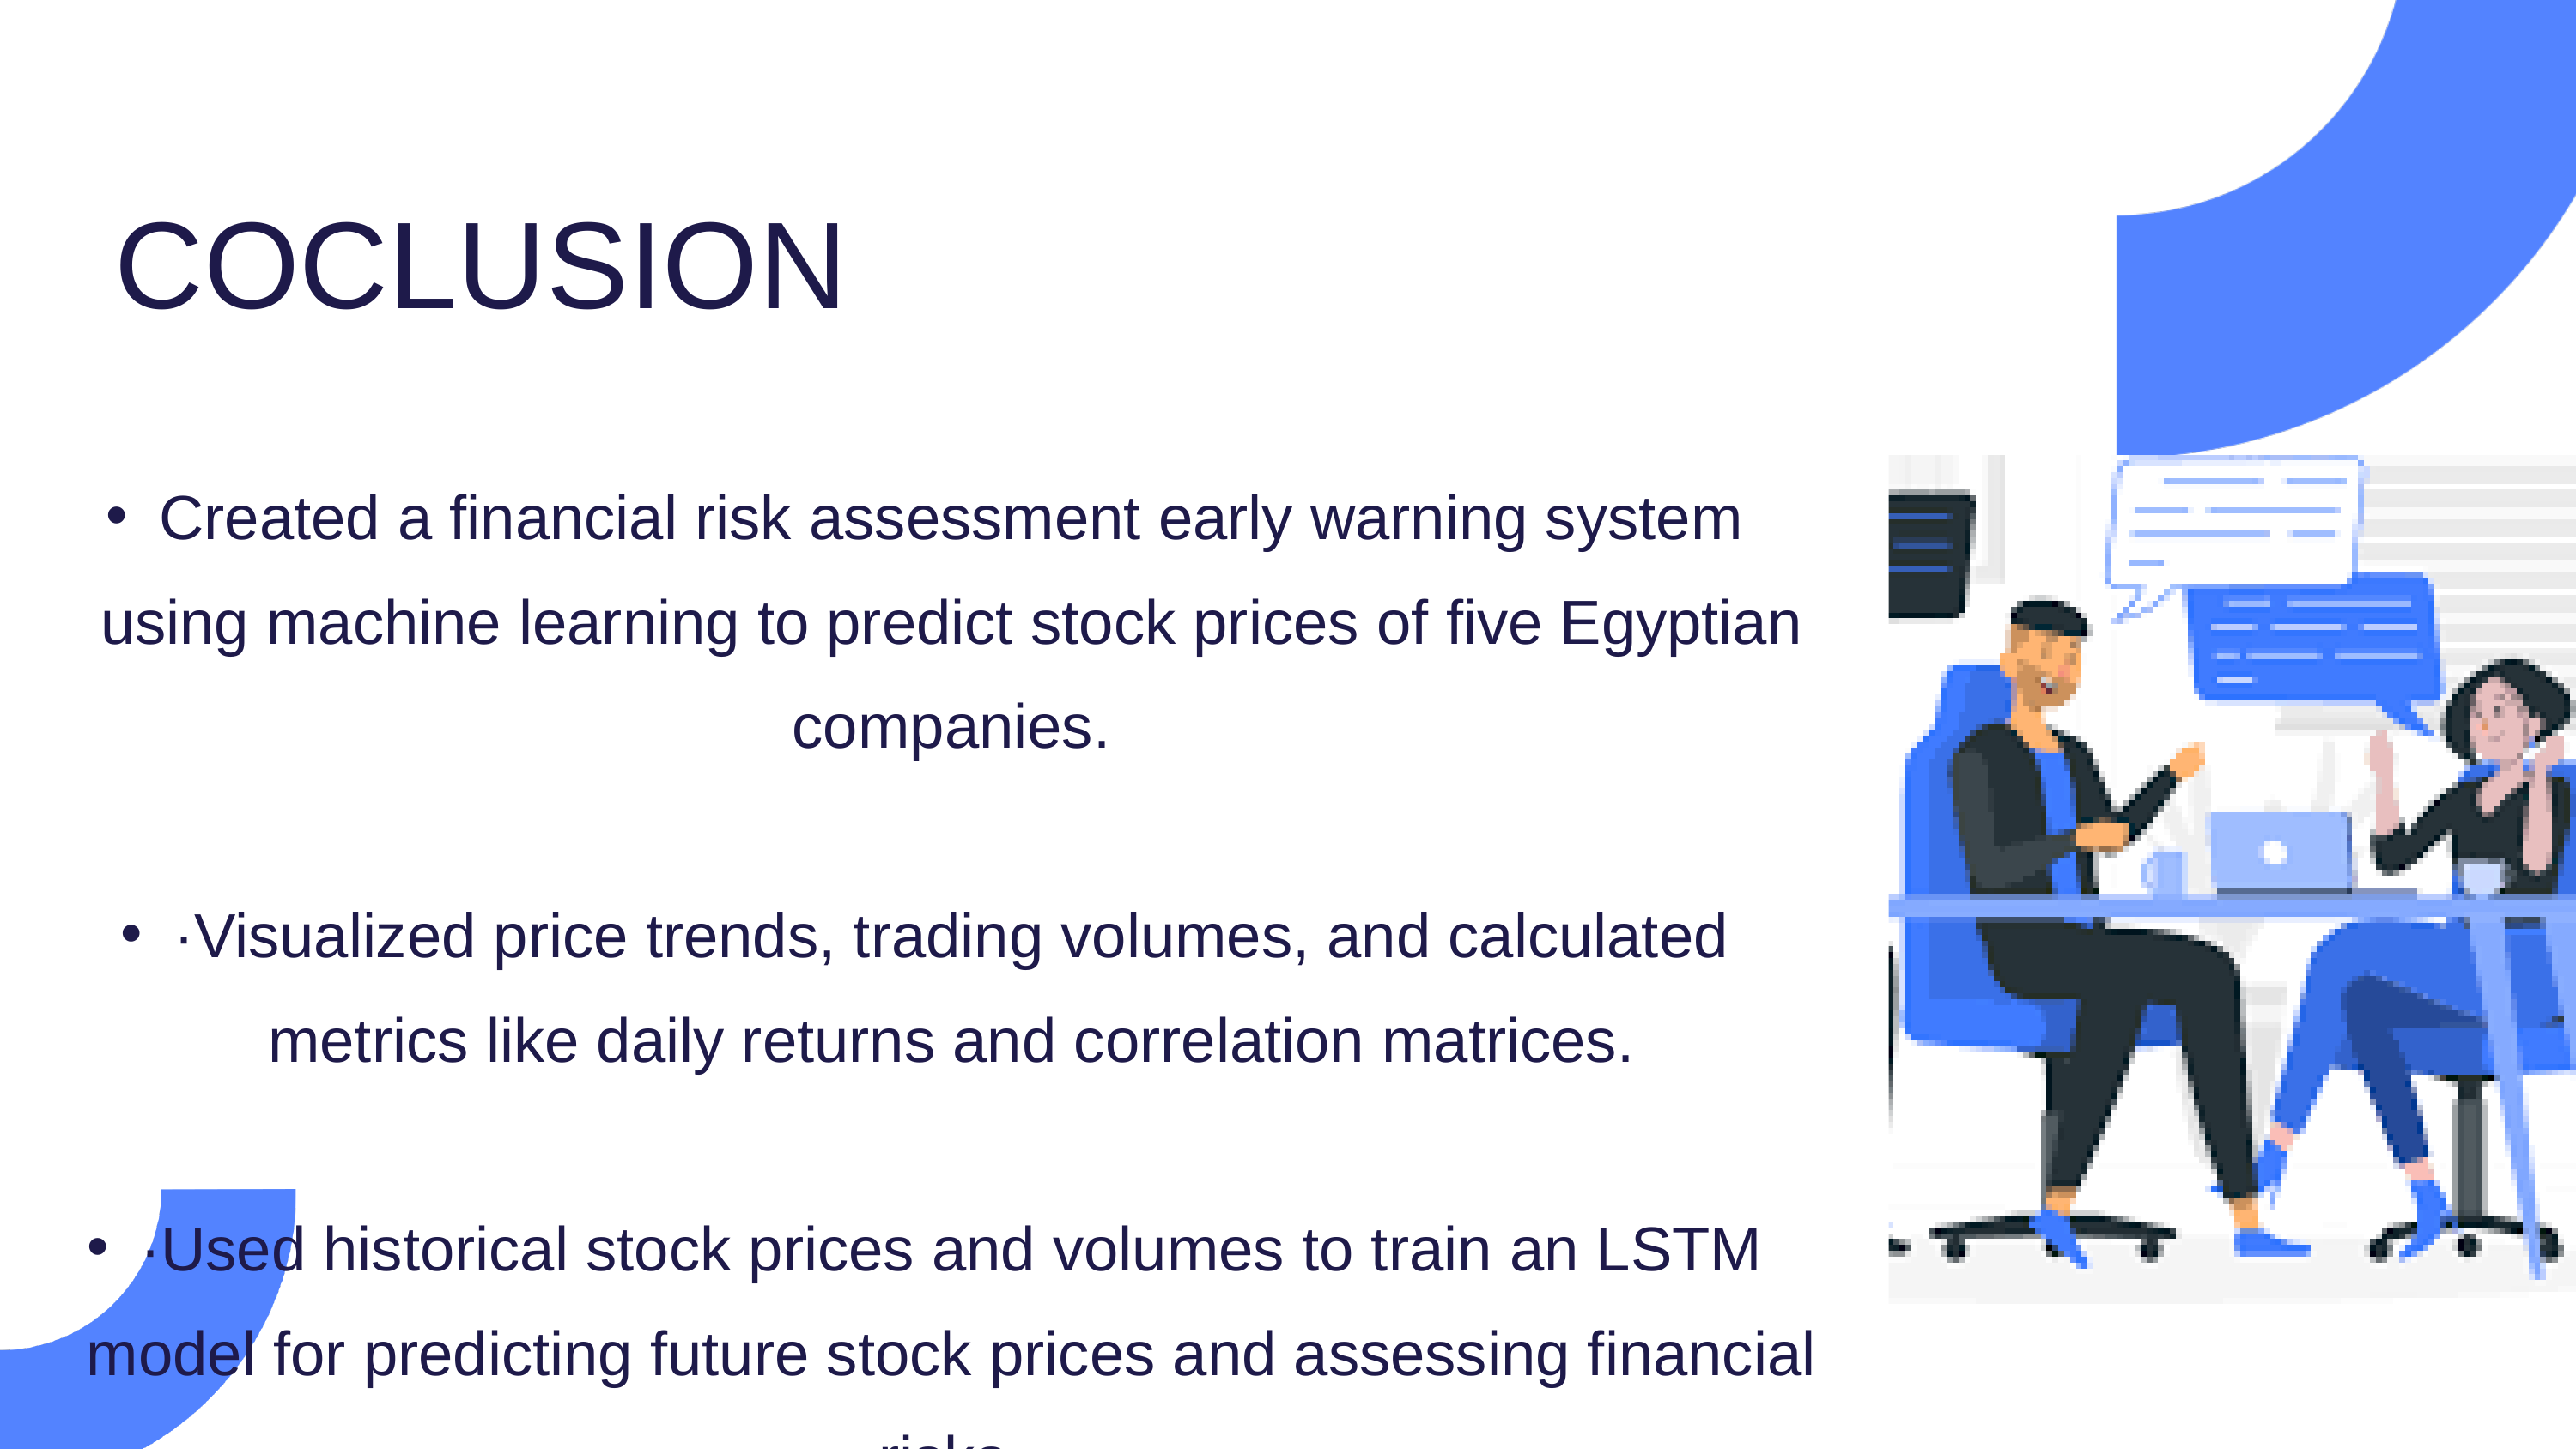

COCLUSION
Created a financial risk assessment early warning system using machine learning to predict stock prices of five Egyptian companies.

·Visualized price trends, trading volumes, and calculated metrics like daily returns and correlation matrices.

·Used historical stock prices and volumes to train an LSTM model for predicting future stock prices and assessing financial risks.